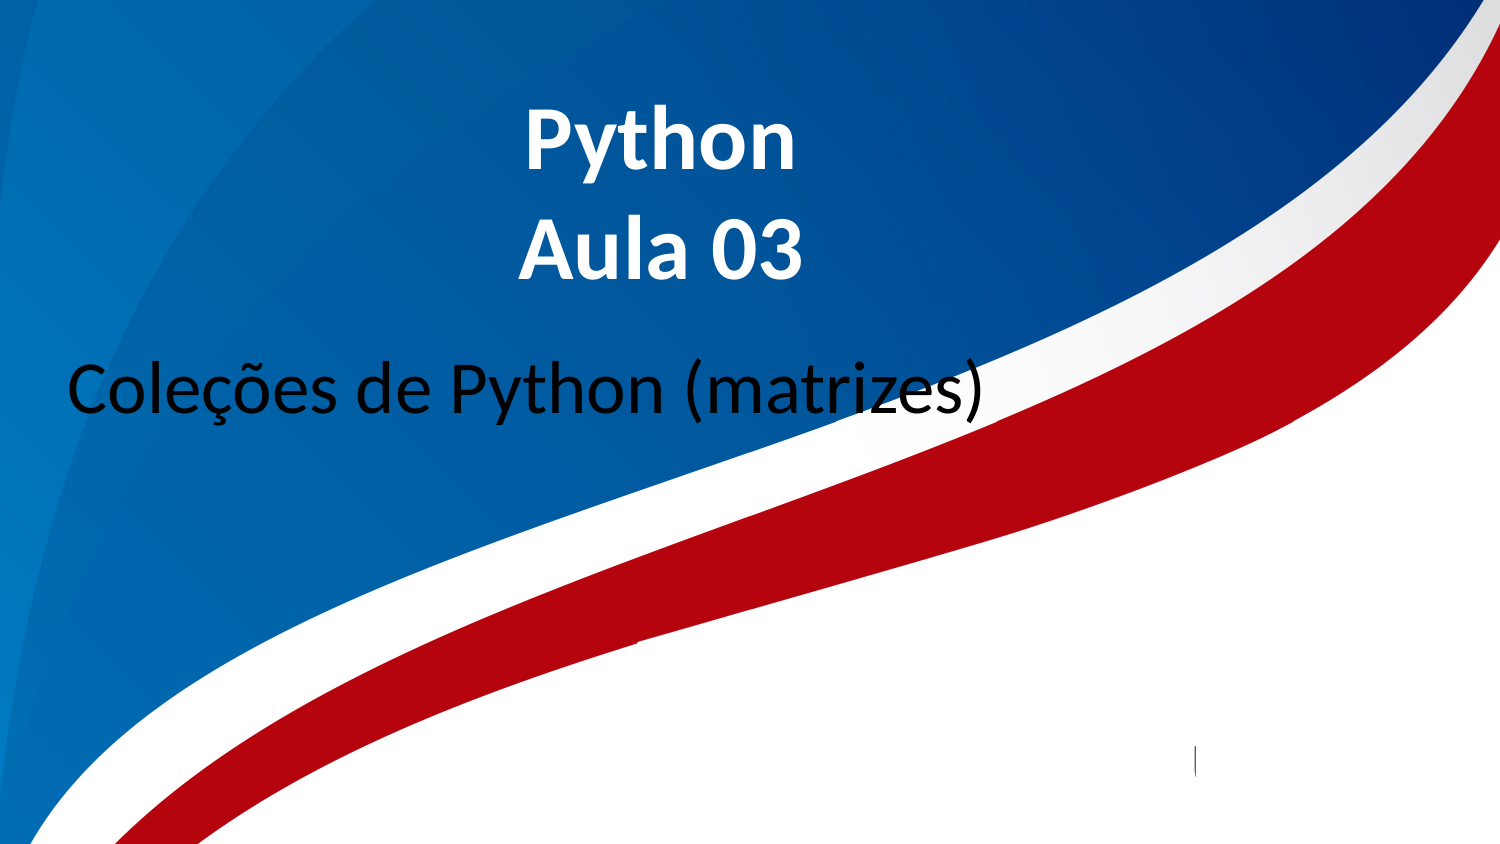

# Python Aula 03
Coleções de Python (matrizes)